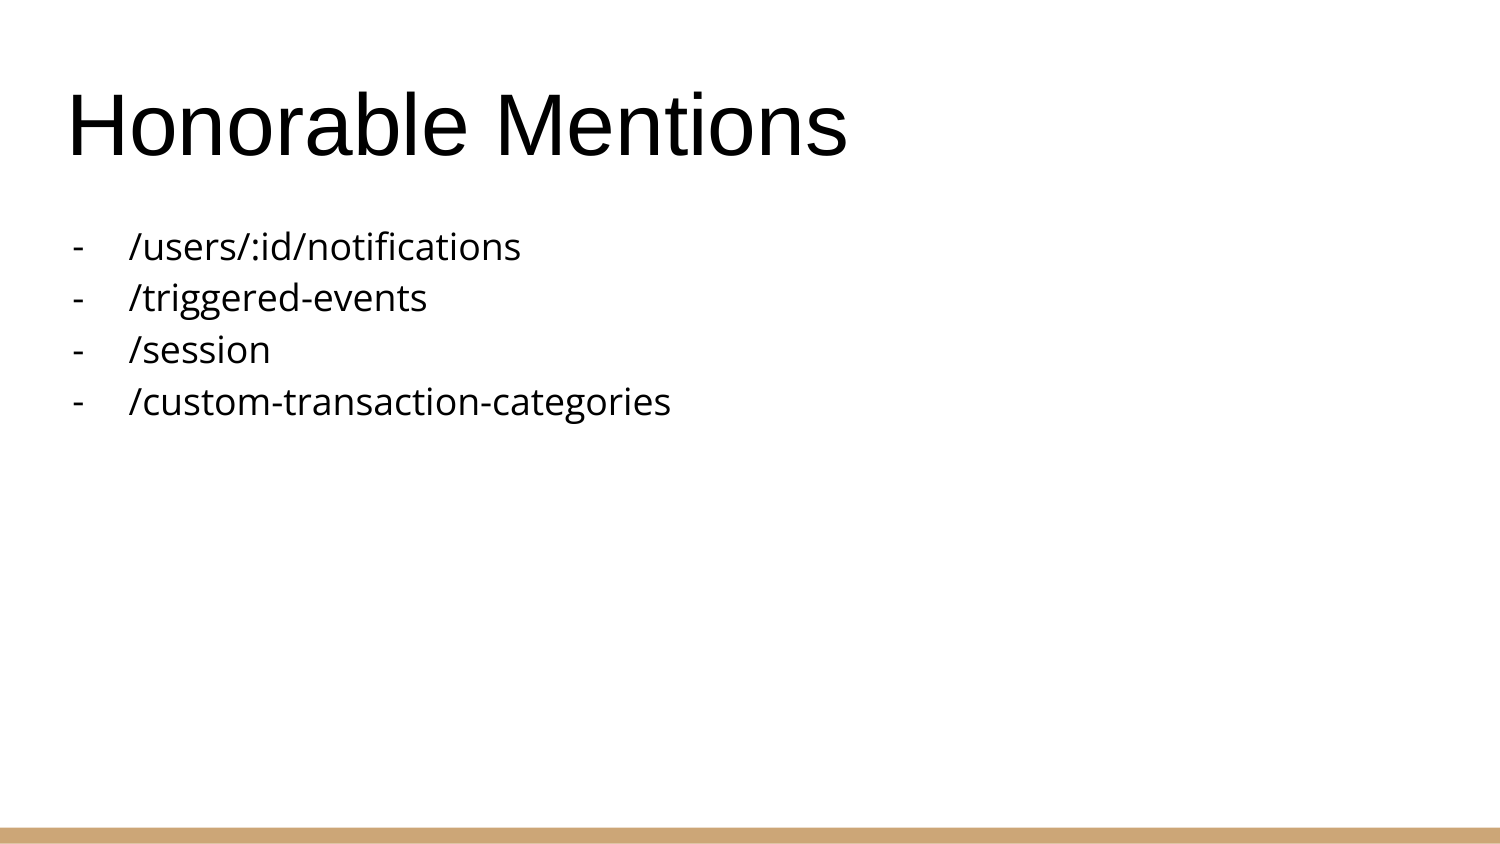

# Honorable Mentions
/users/:id/notifications
/triggered-events
/session
/custom-transaction-categories